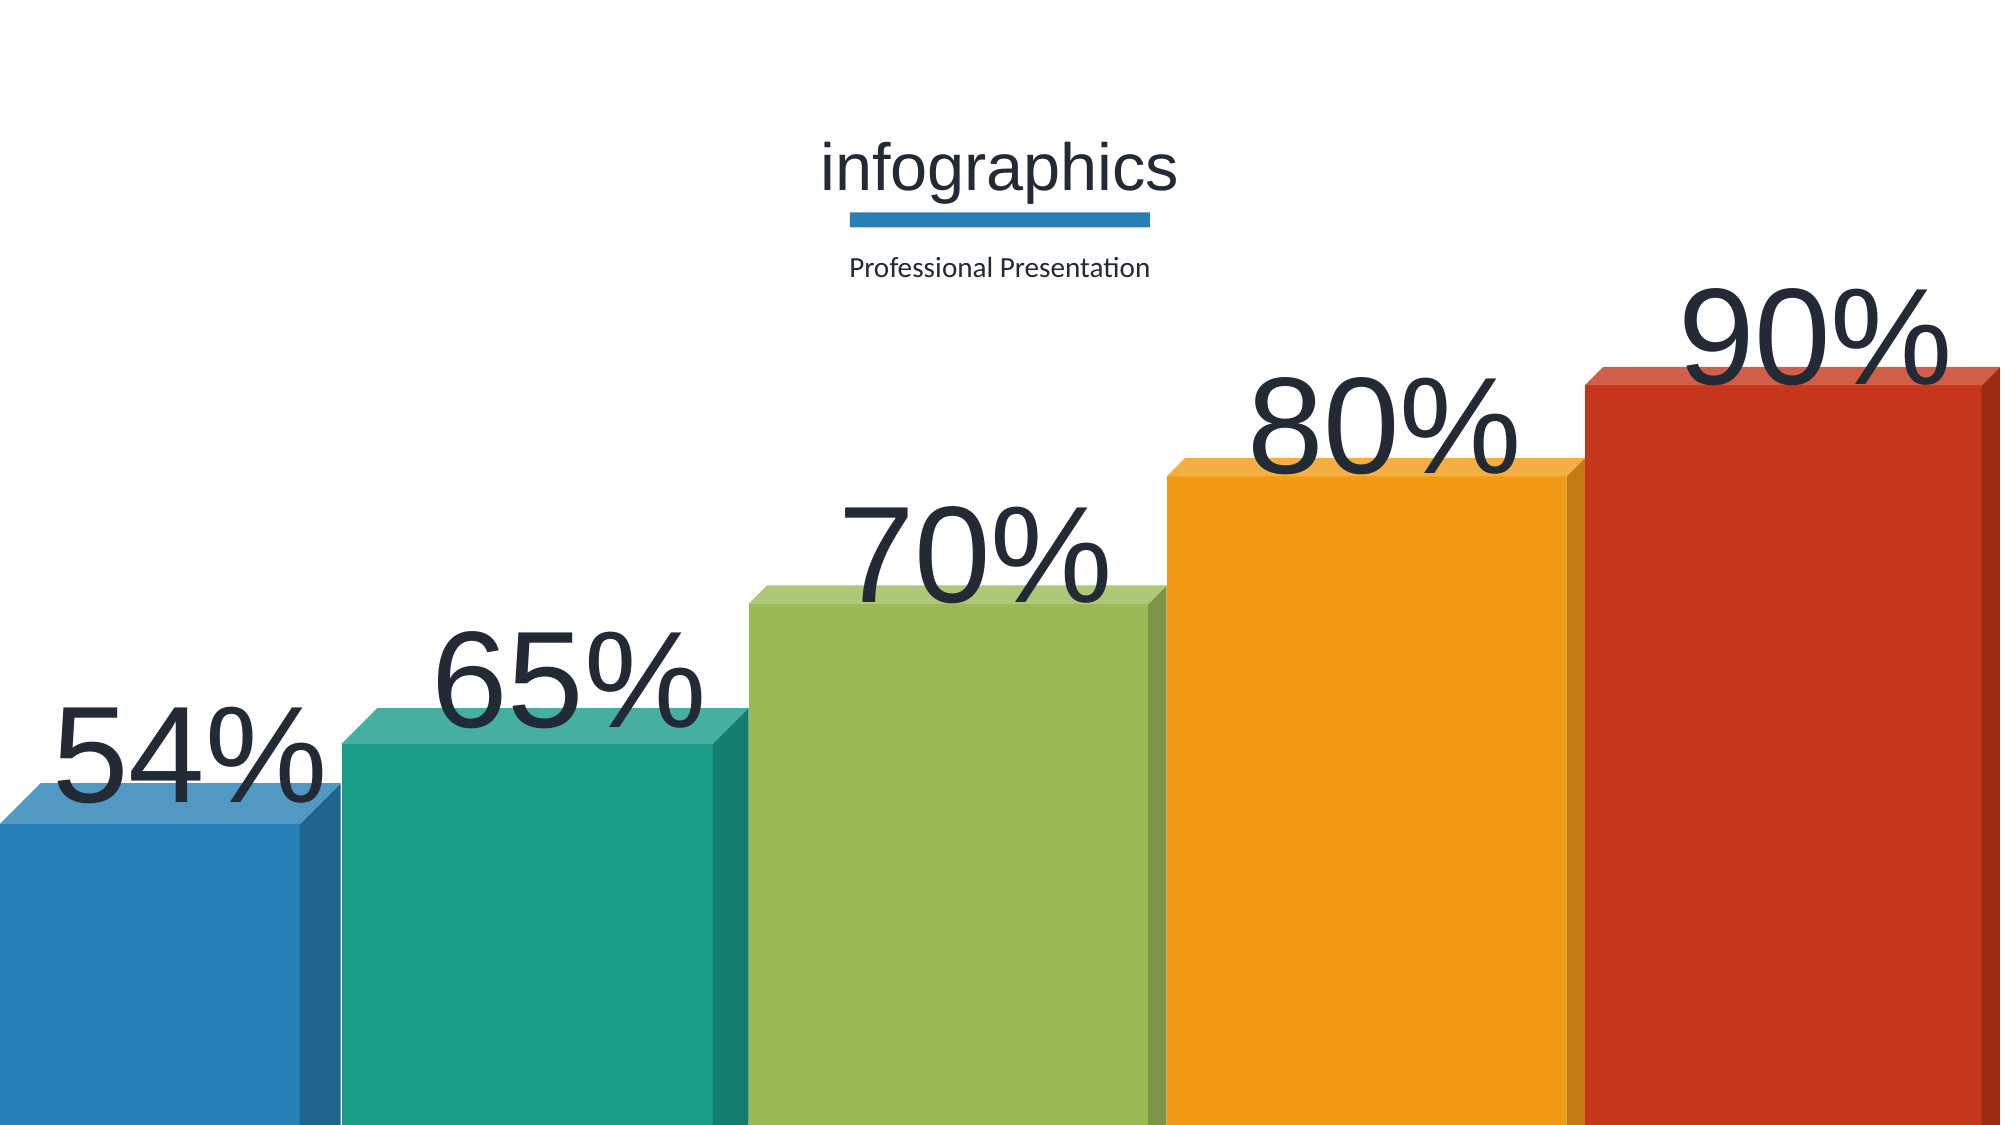

infographics

Professional Presentation
90%
80%

70%

65%

54%